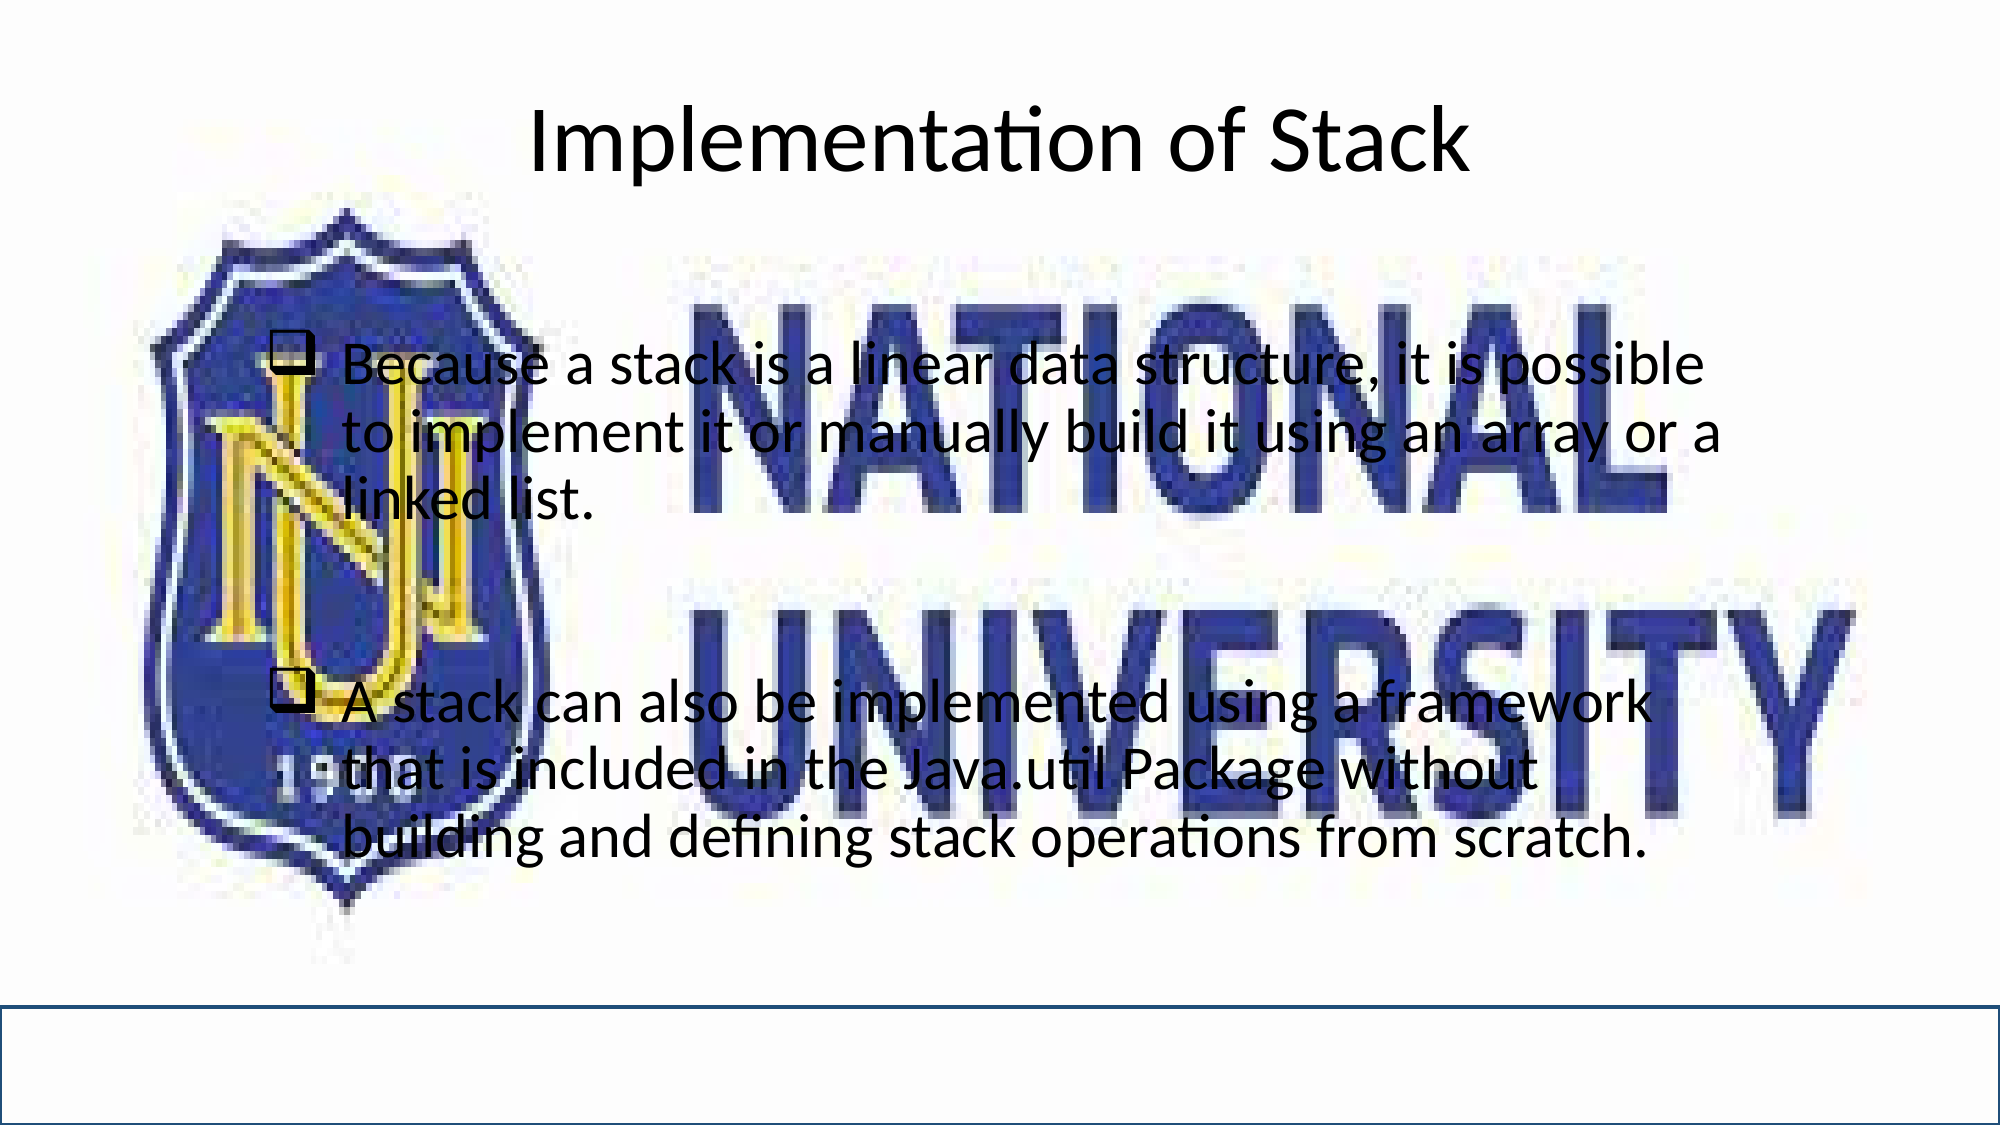

# Implementation of Stack

Because a stack is a linear data structure, it is possible to implement it or manually build it using an array or a linked list.

A stack can also be implemented using a framework that is included in the Java.util Package without building and defining stack operations from scratch.